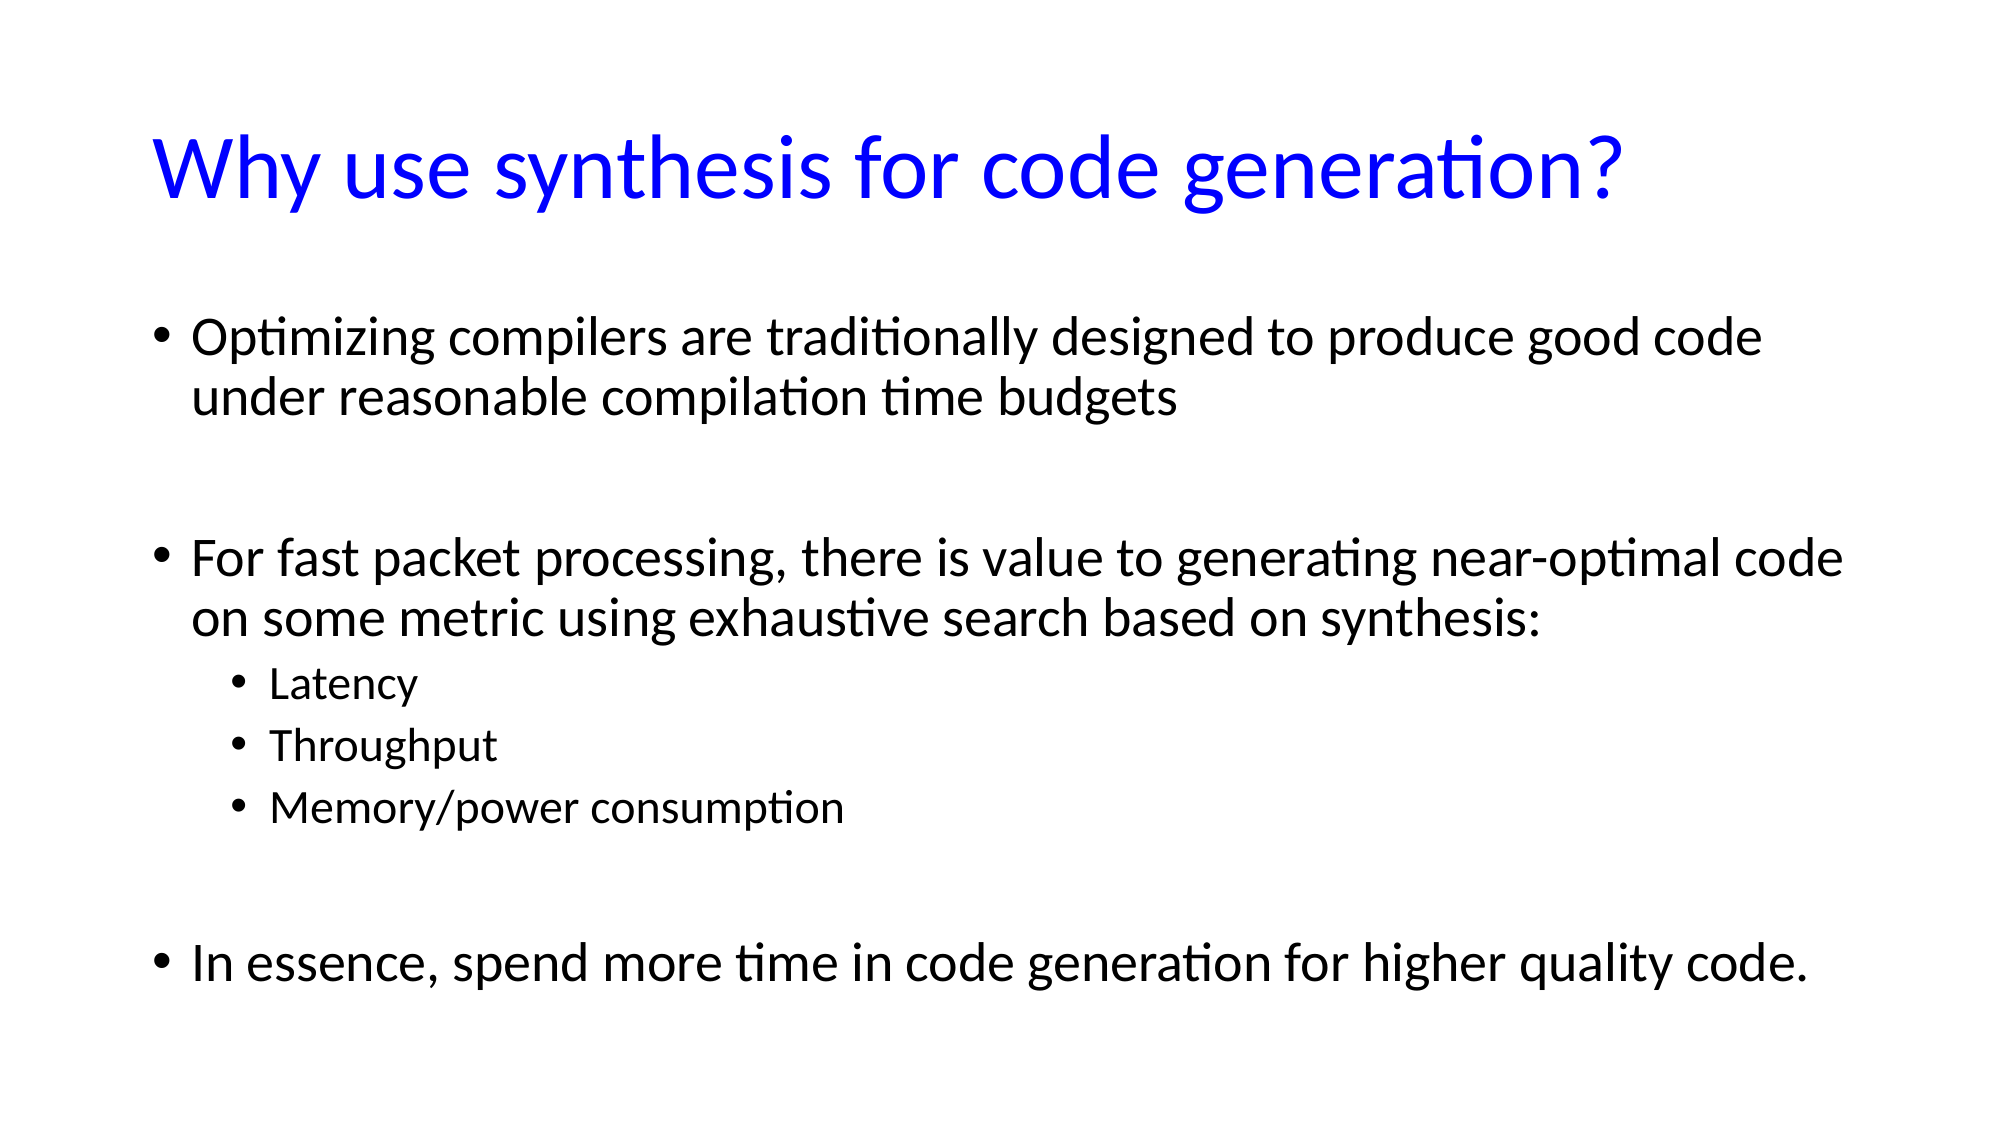

# Why use synthesis for code generation?
Optimizing compilers are traditionally designed to produce good code under reasonable compilation time budgets

For fast packet processing, there is value to generating near-optimal code on some metric using exhaustive search based on synthesis:
Latency
Throughput
Memory/power consumption

In essence, spend more time in code generation for higher quality code.